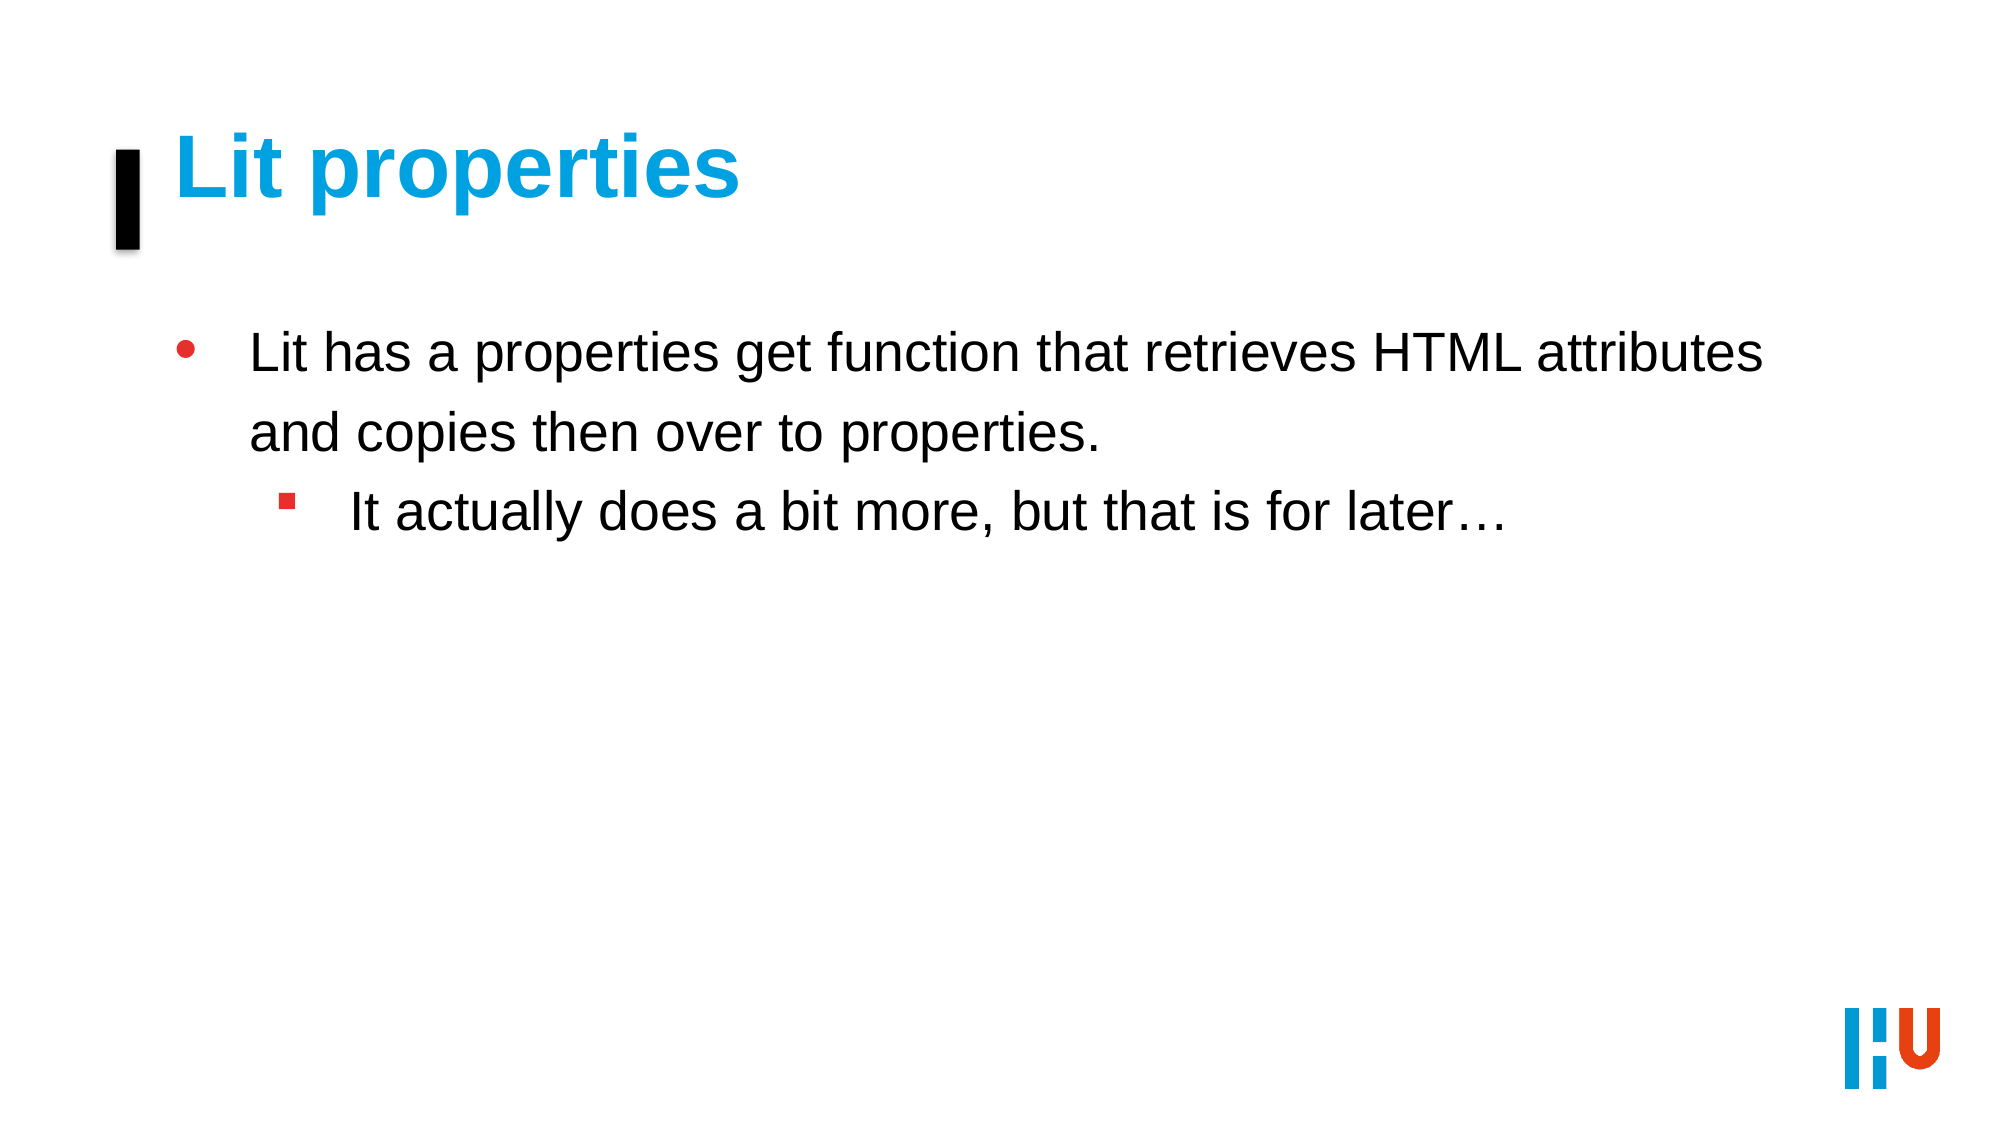

# Lit properties
Lit has a properties get function that retrieves HTML attributes and copies then over to properties.
It actually does a bit more, but that is for later…